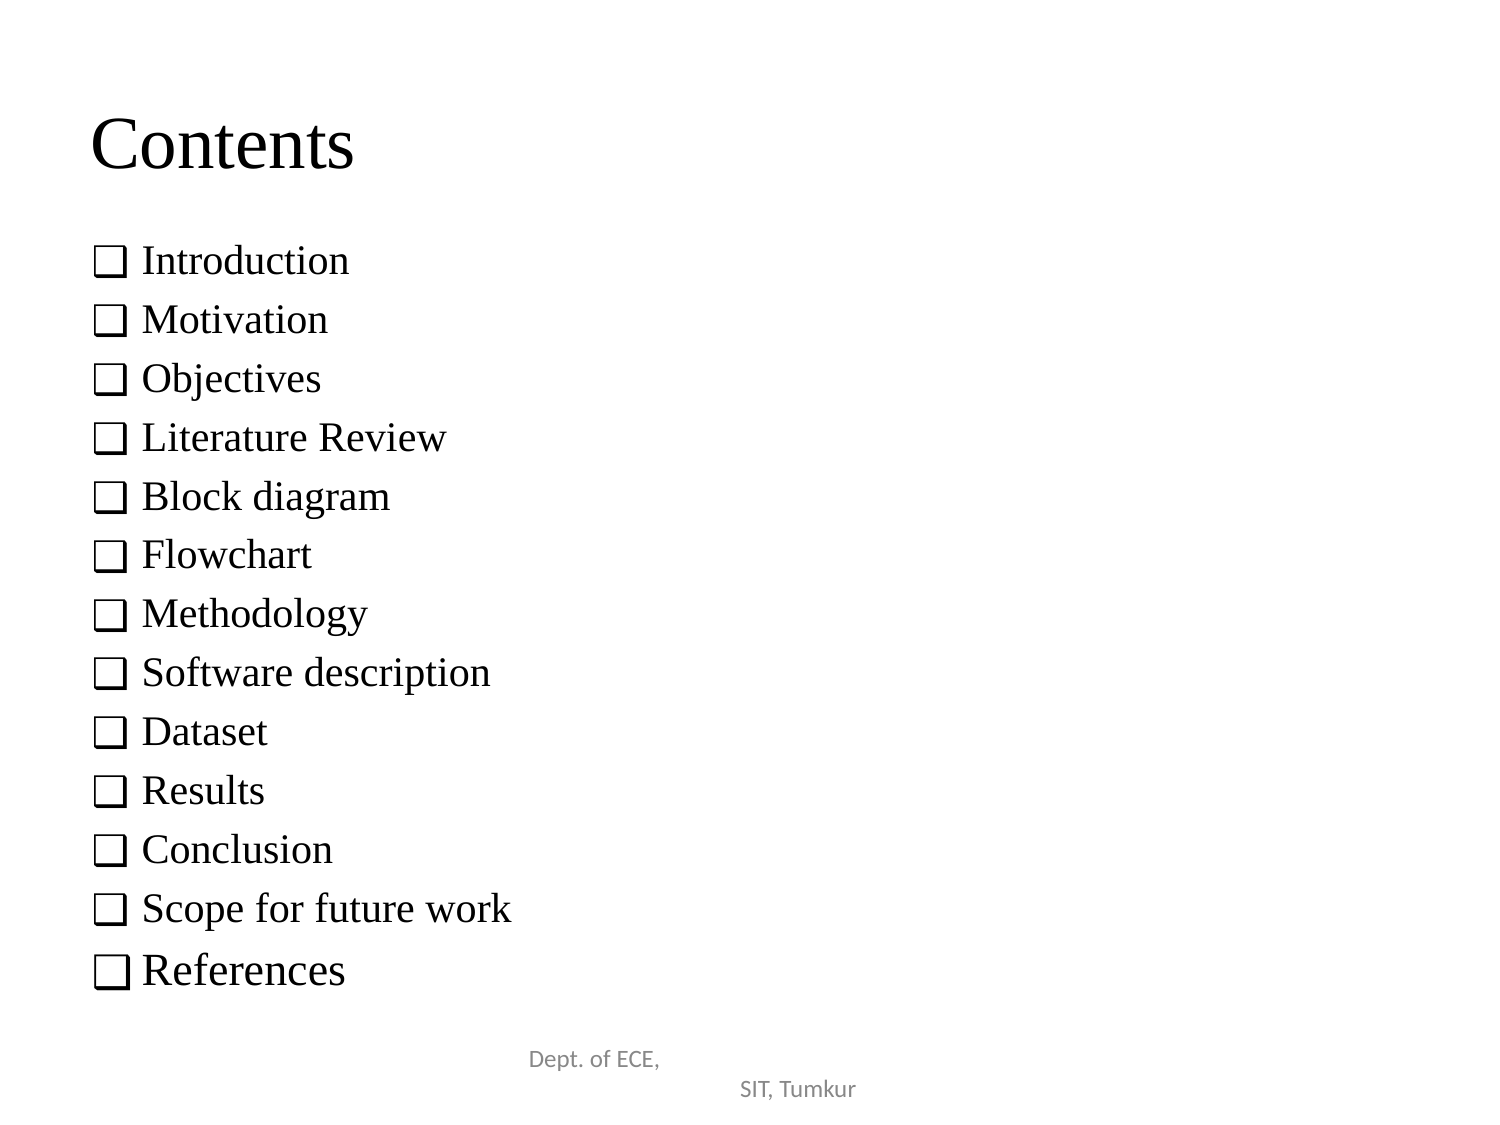

# Contents
Introduction
Motivation
Objectives
Literature Review
Block diagram
Flowchart
Methodology
Software description
Dataset
Results
Conclusion
Scope for future work
References

Dept. of ECE,                                                                        SIT, Tumkur